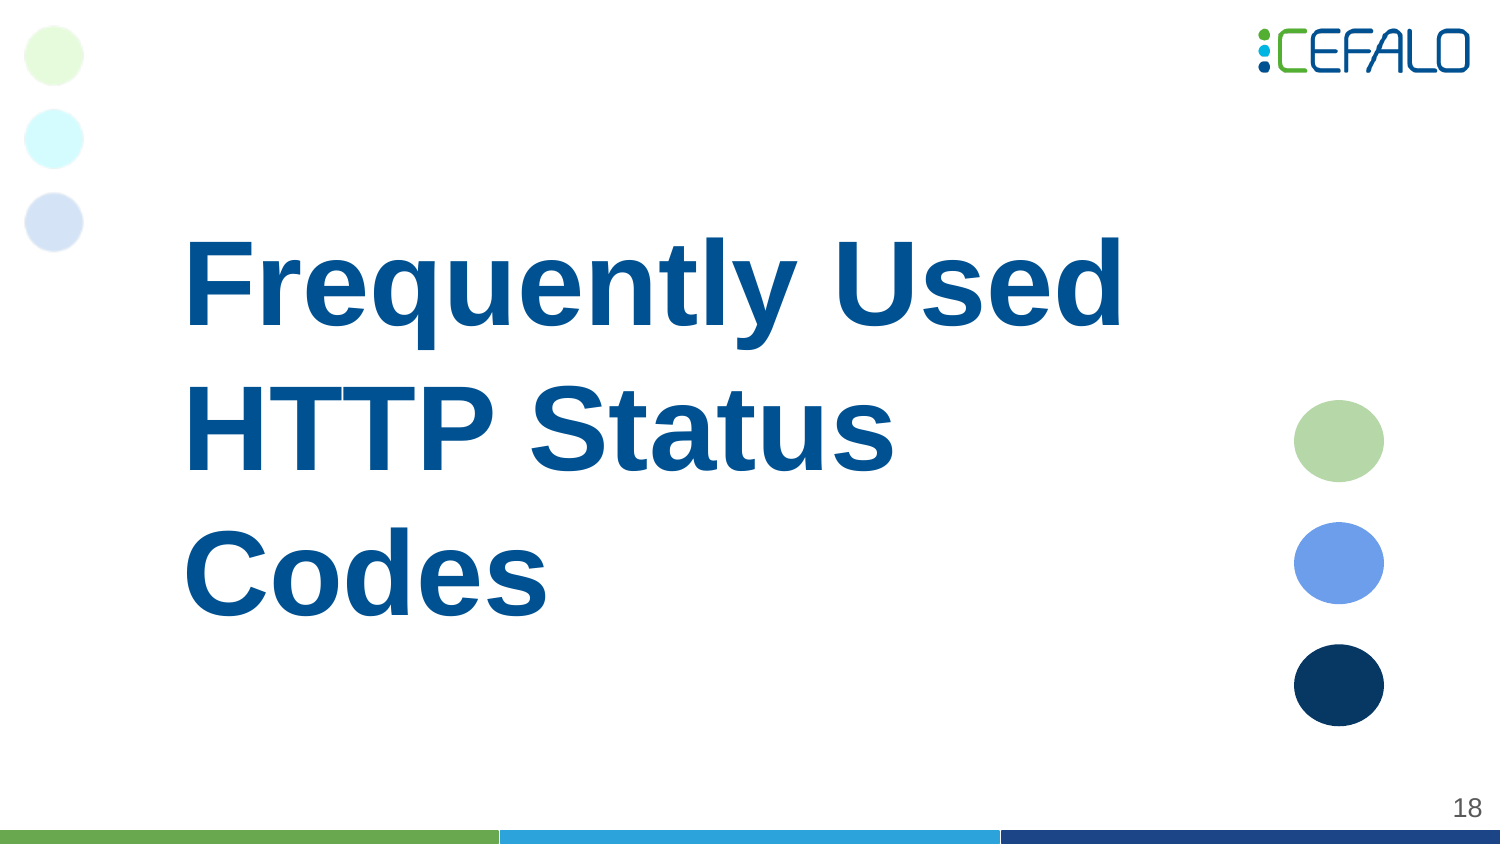

# Frequently Used HTTP Status Codes

18